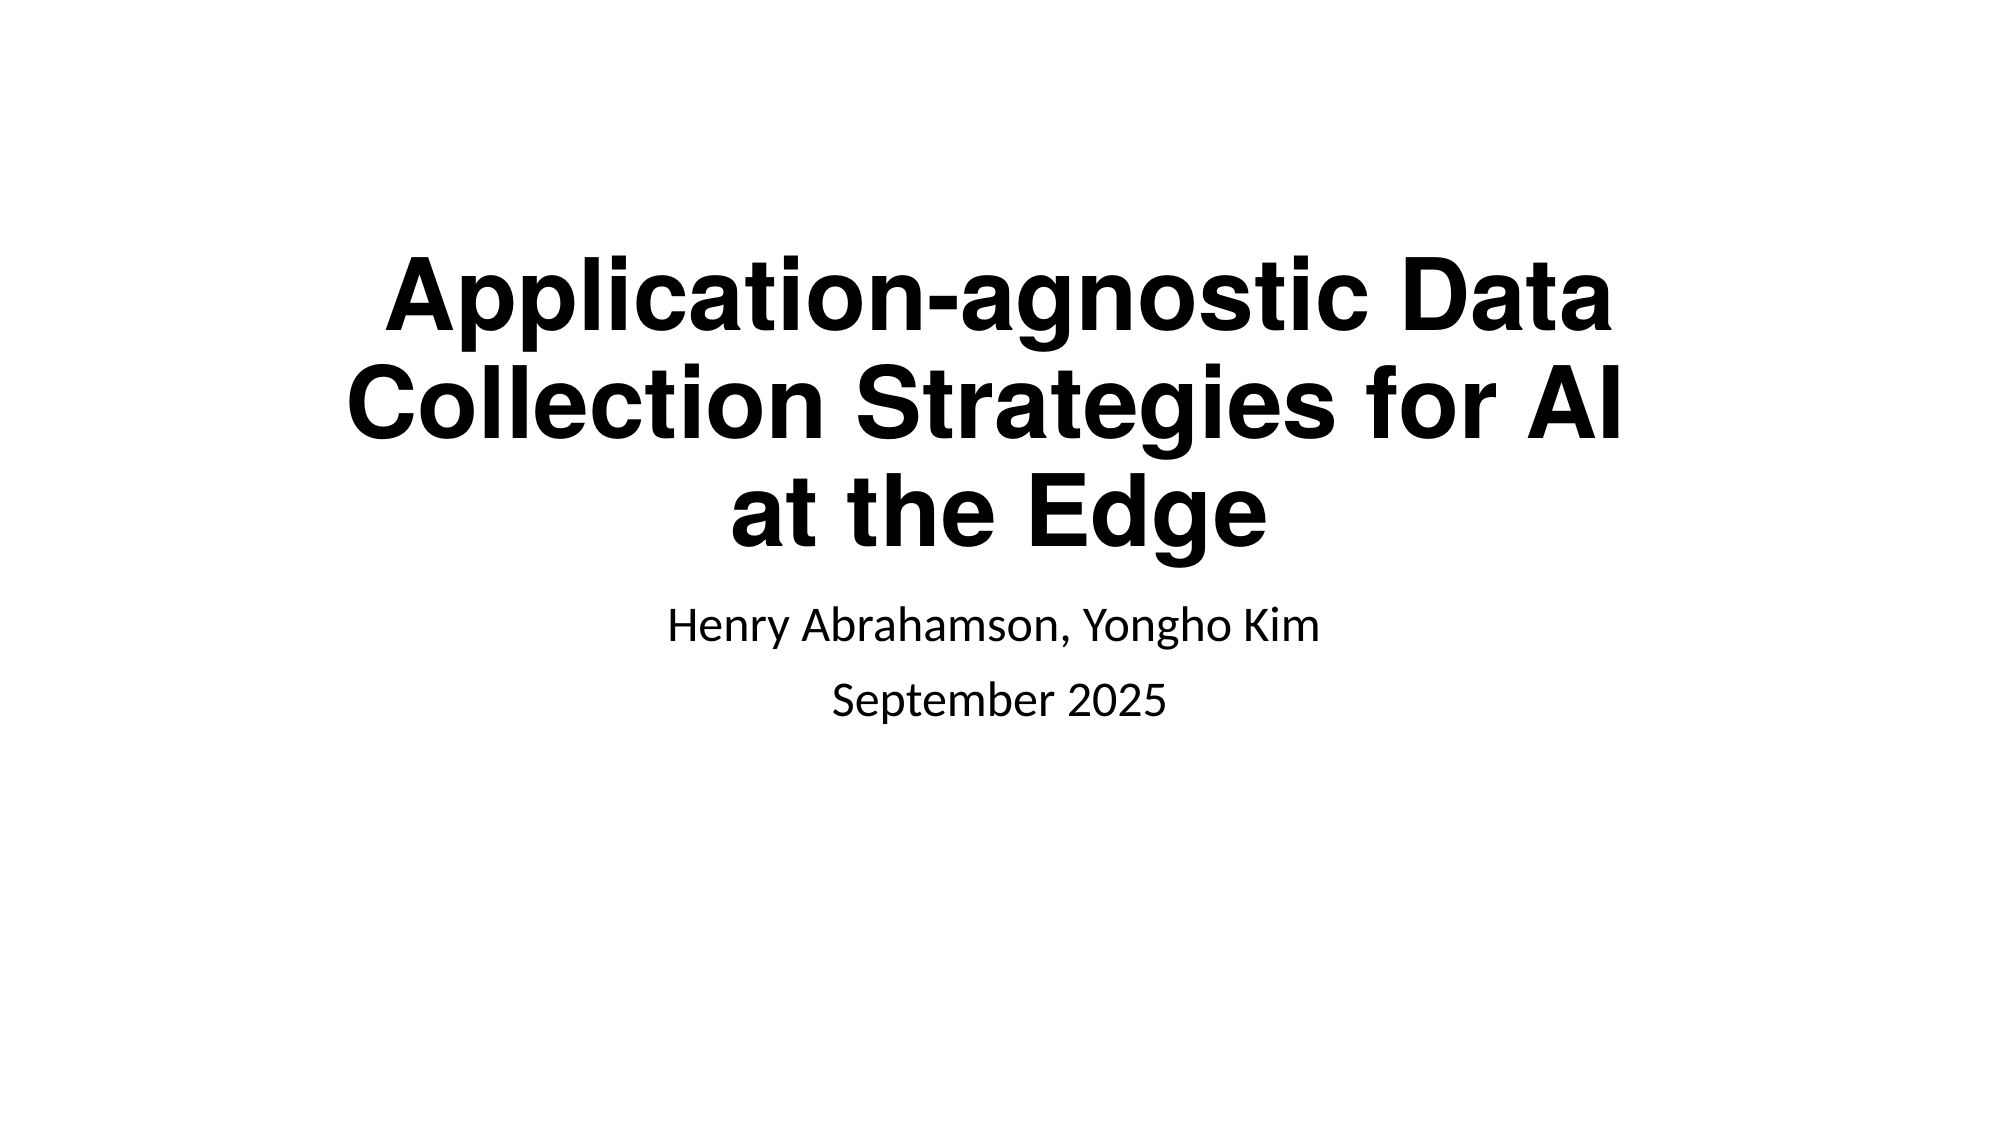

# Application-agnostic Data Collection Strategies for AI at the Edge
Henry Abrahamson, Yongho Kim
September 2025